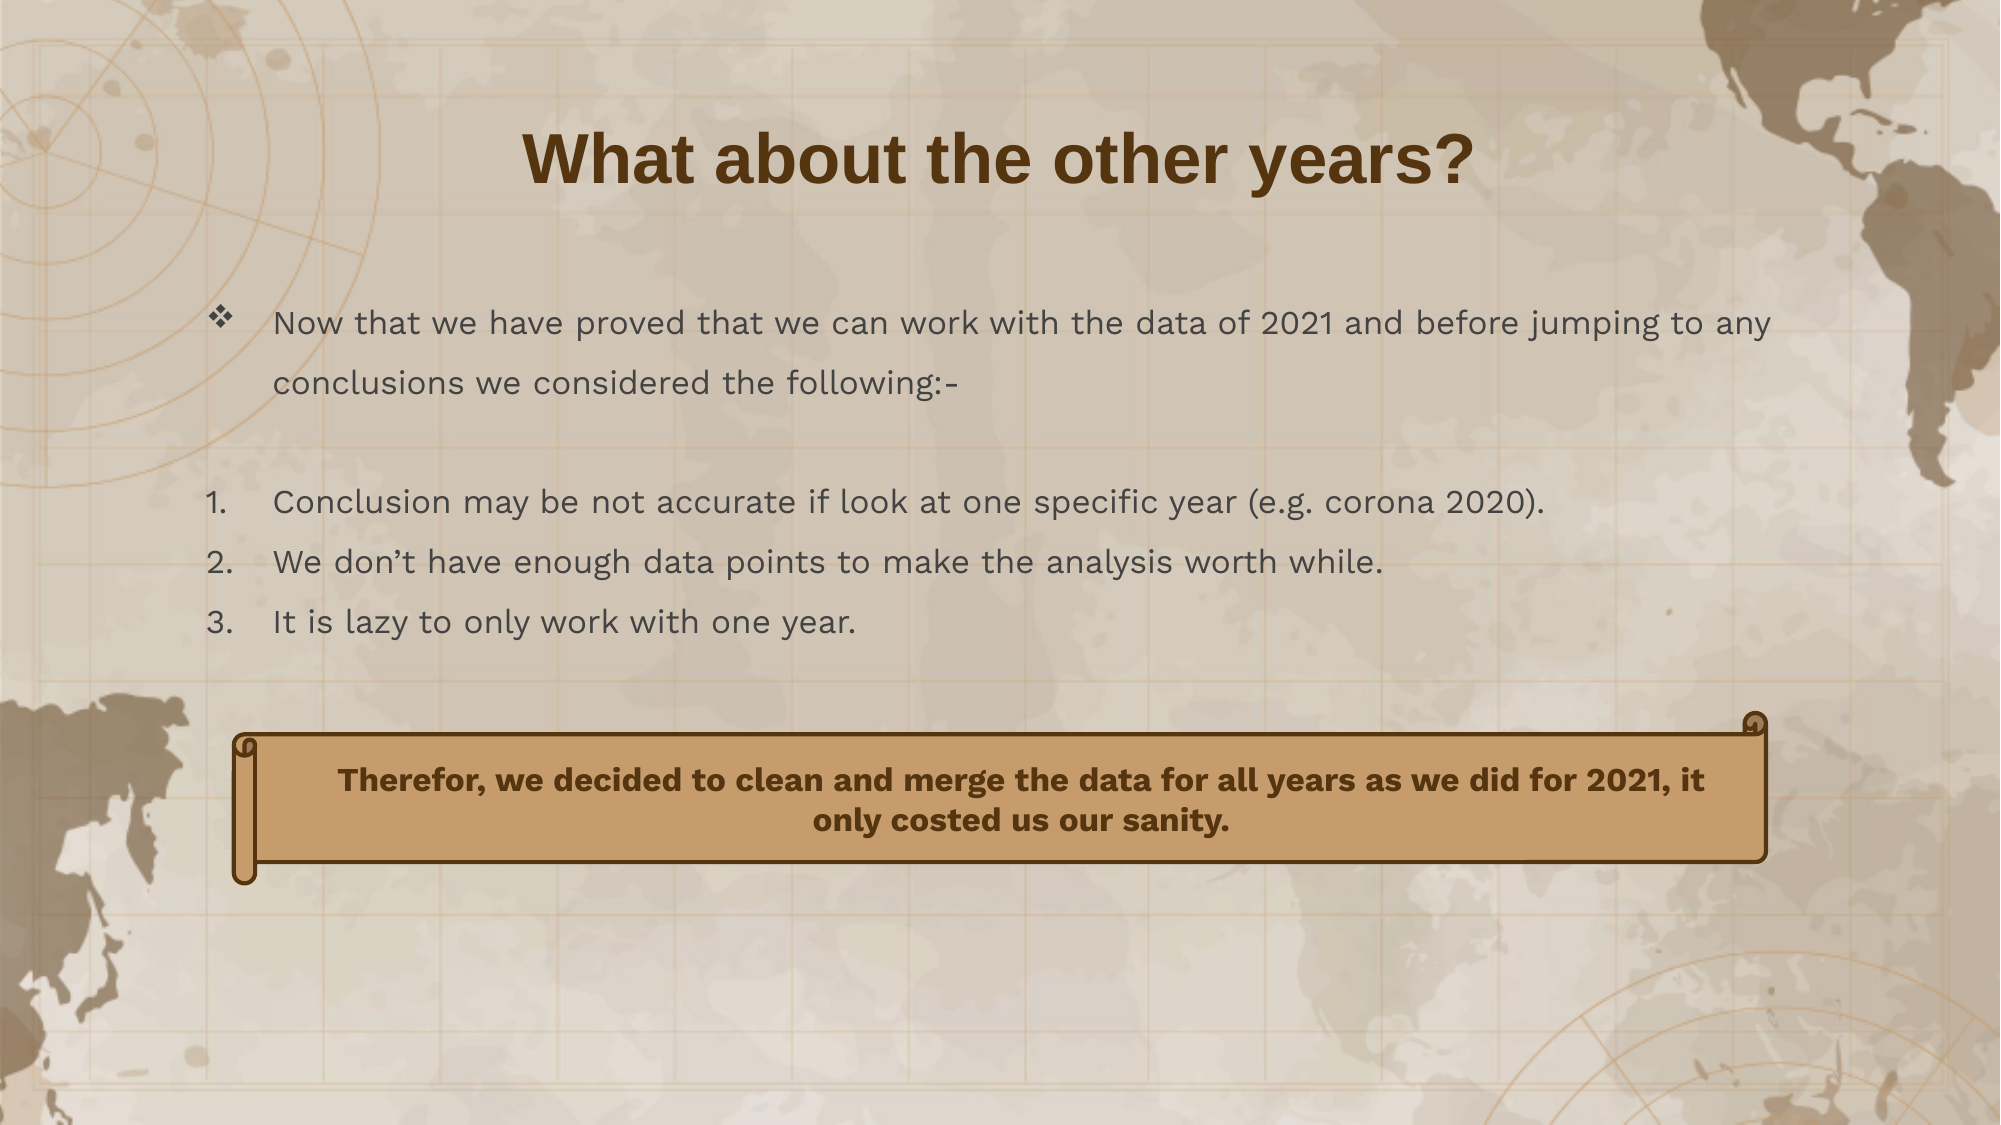

# What about the other years?
Now that we have proved that we can work with the data of 2021 and before jumping to any conclusions we considered the following:-

Conclusion may be not accurate if look at one specific year (e.g. corona 2020).
We don’t have enough data points to make the analysis worth while.
It is lazy to only work with one year.
Therefor, we decided to clean and merge the data for all years as we did for 2021, it only costed us our sanity.